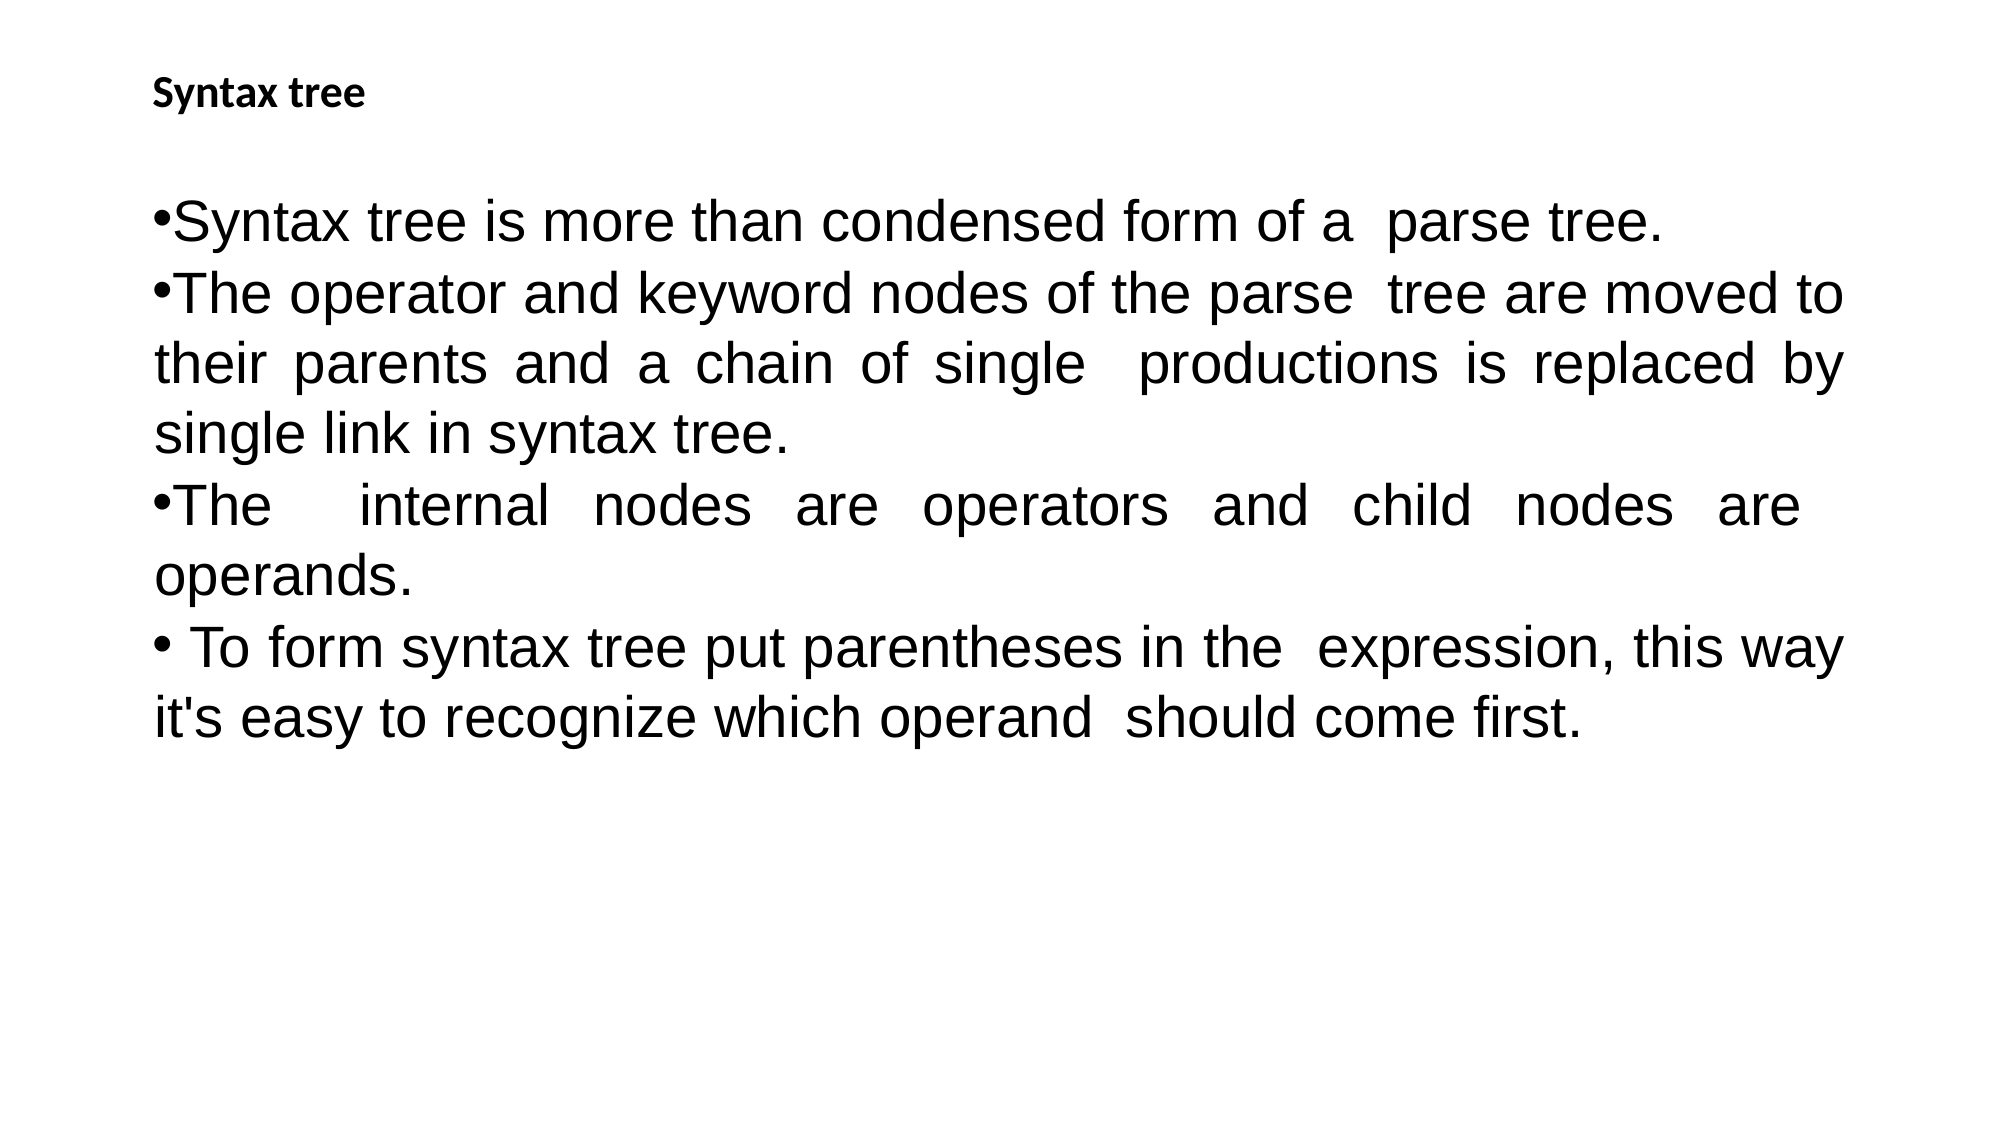

# Syntax tree
Syntax tree is more than condensed form of a  parse tree.
The operator and keyword nodes of the parse  tree are moved to their parents and a chain of single  productions is replaced by single link in syntax tree.
The  internal nodes are operators and child nodes are  operands.
 To form syntax tree put parentheses in the  expression, this way it's easy to recognize which operand  should come first.